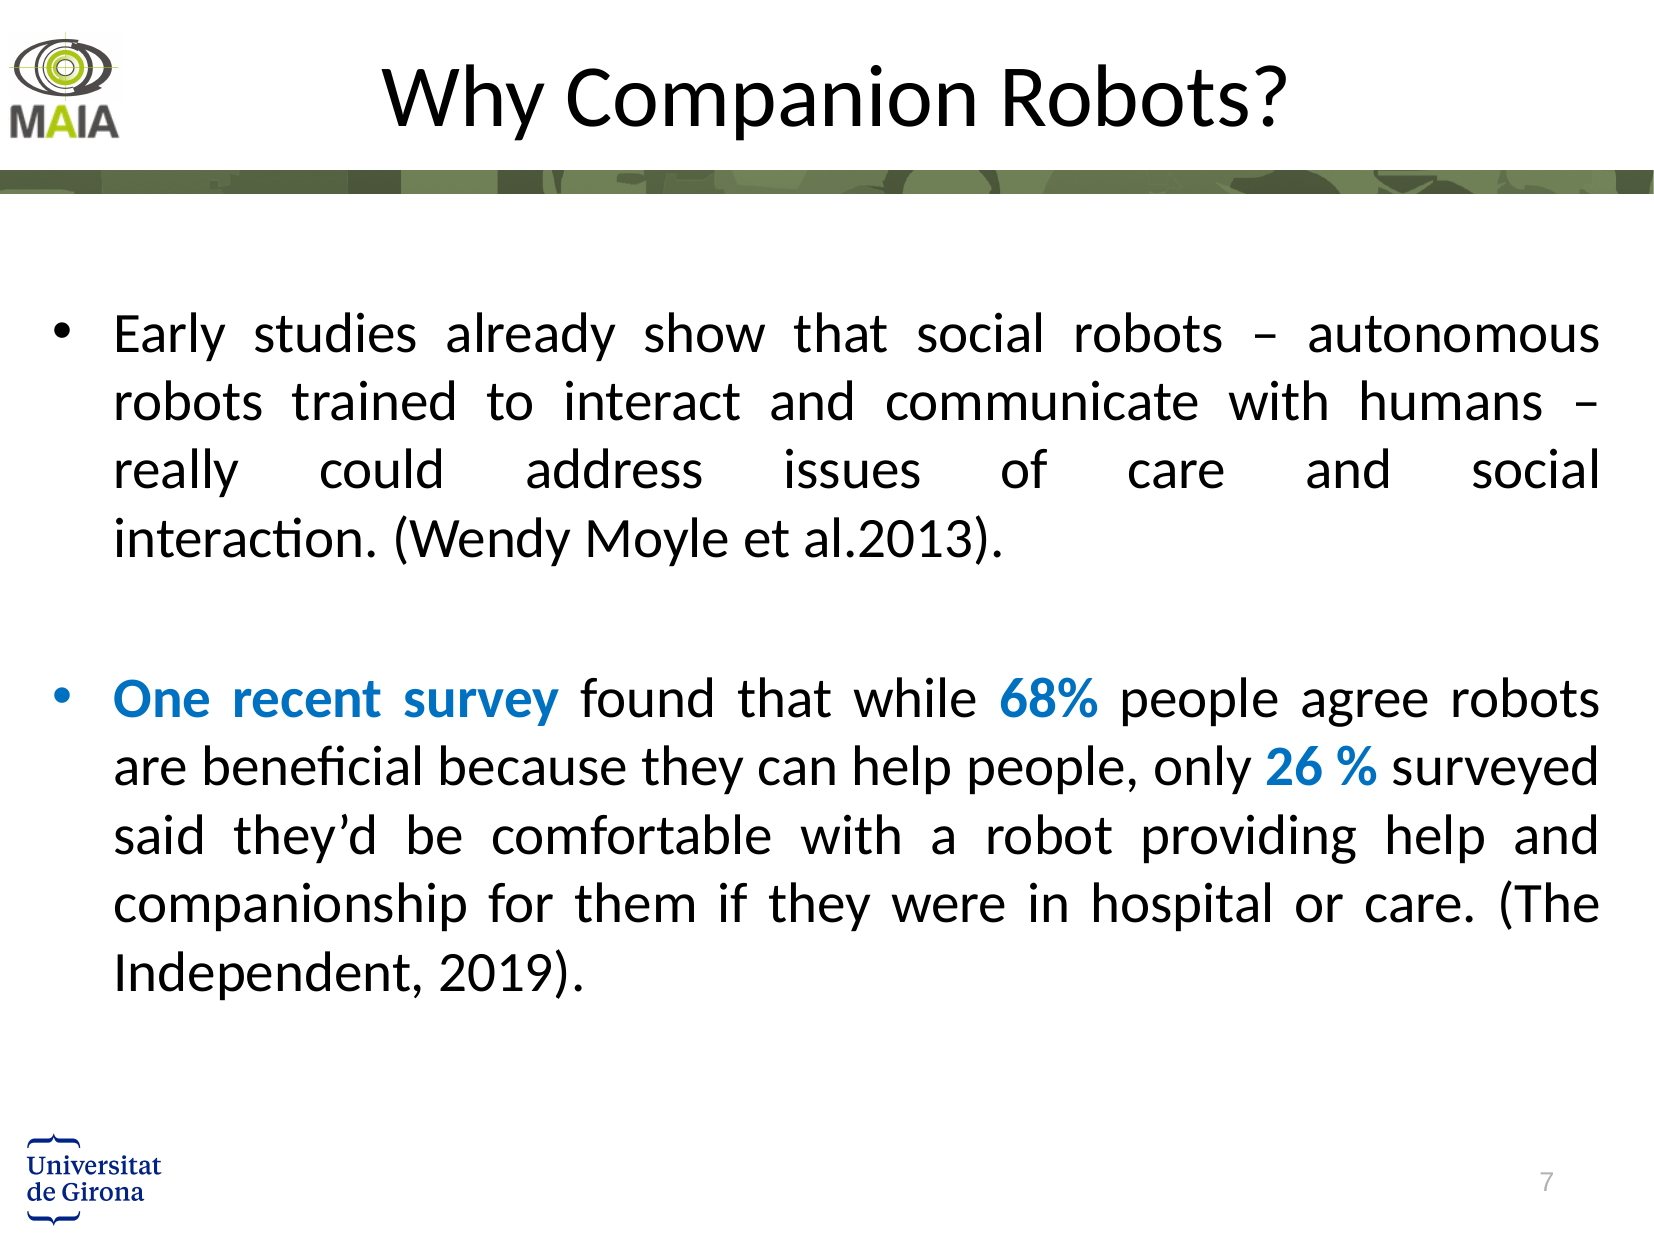

# Why Companion Robots?
Early studies already show that social robots – autonomous robots trained to interact and communicate with humans – really could address issues of care and social interaction. (Wendy Moyle et al.2013).

One recent survey found that while 68% people agree robots are beneficial because they can help people, only 26 % surveyed said they’d be comfortable with a robot providing help and companionship for them if they were in hospital or care. (The Independent, 2019).

7